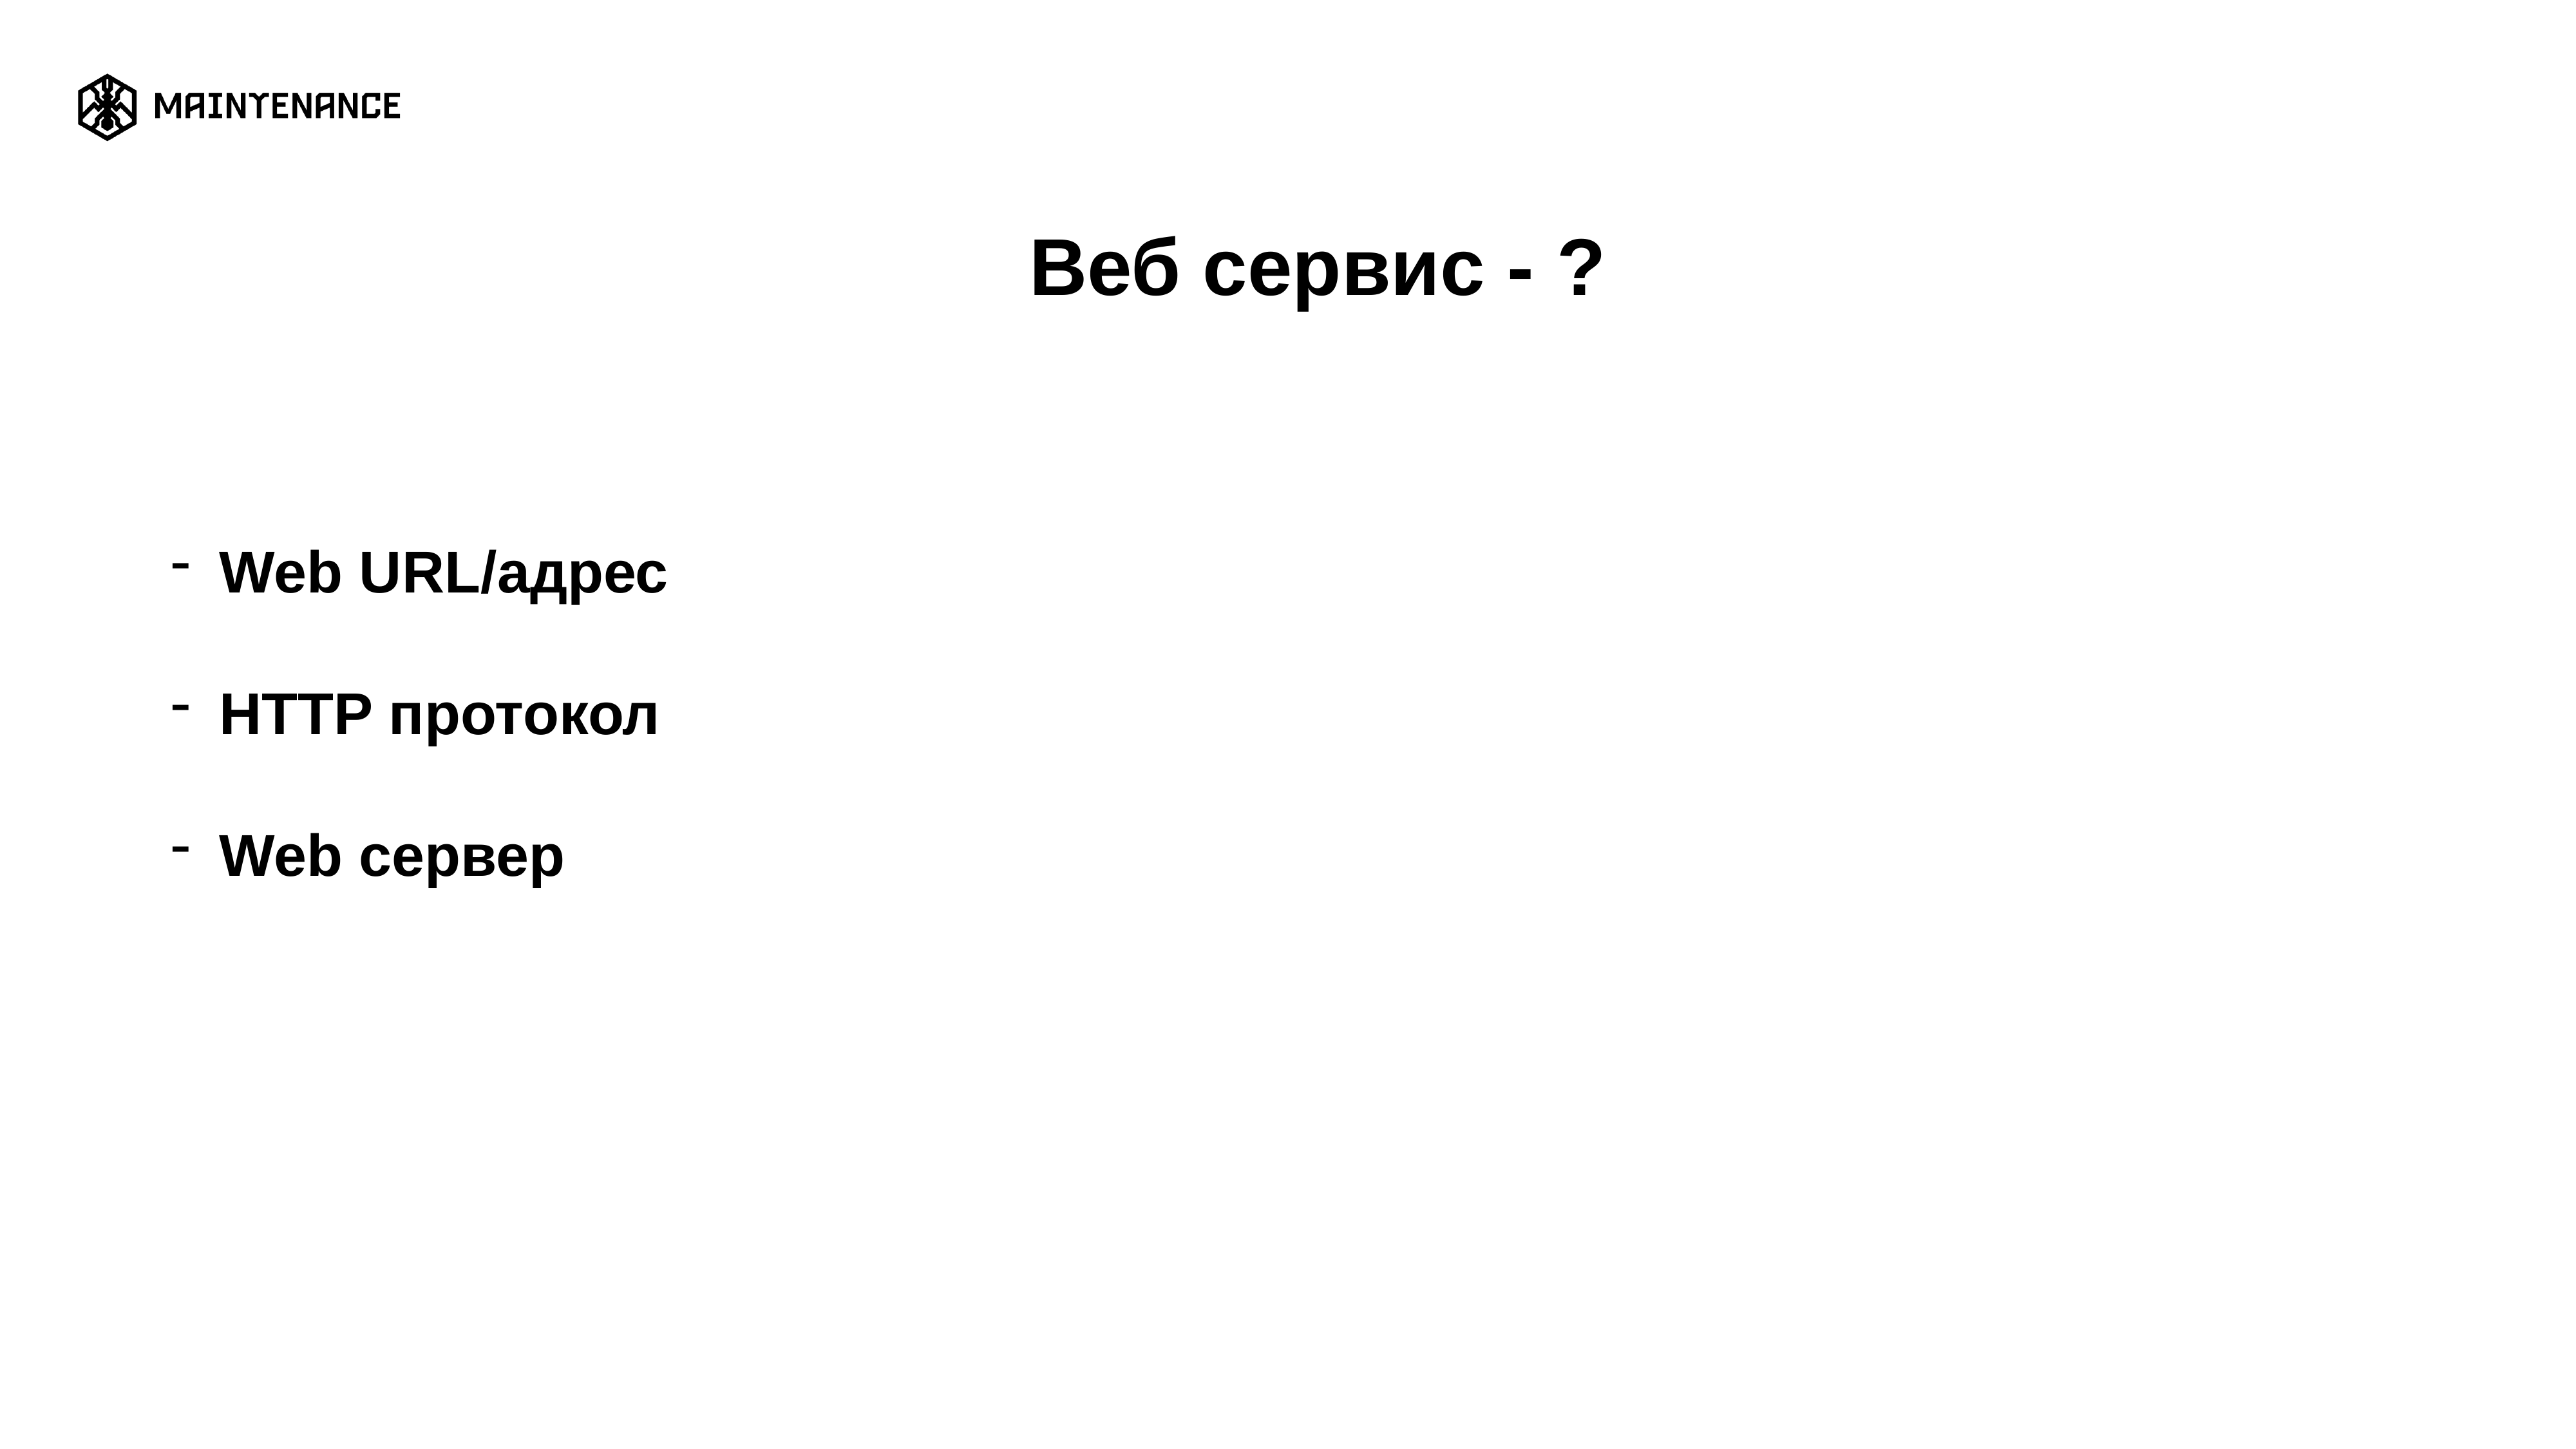

Веб сервис - ?
Web URL/адрес
HTTP протокол
Web сервер